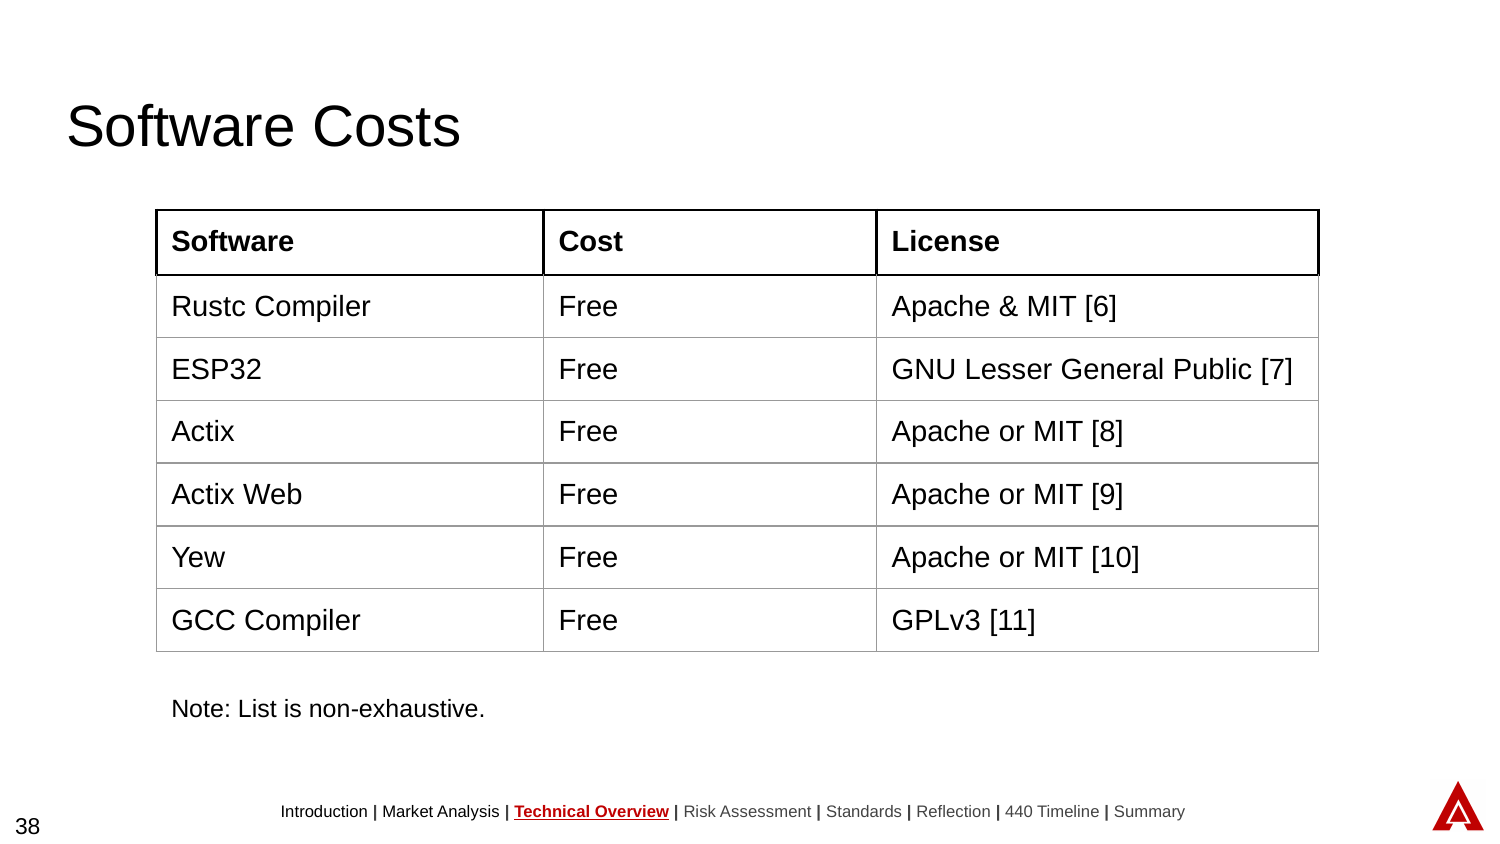

# Software Costs
| Software | Cost | License |
| --- | --- | --- |
| Rustc Compiler | Free | Apache & MIT [6] |
| ESP32 | Free | GNU Lesser General Public [7] |
| Actix | Free | Apache or MIT [8] |
| Actix Web | Free | Apache or MIT [9] |
| Yew | Free | Apache or MIT [10] |
| GCC Compiler | Free | GPLv3 [11] |
Note: List is non-exhaustive.
Introduction | Market Analysis | Technical Overview | Risk Assessment | Standards | Reflection | 440 Timeline | Summary
38